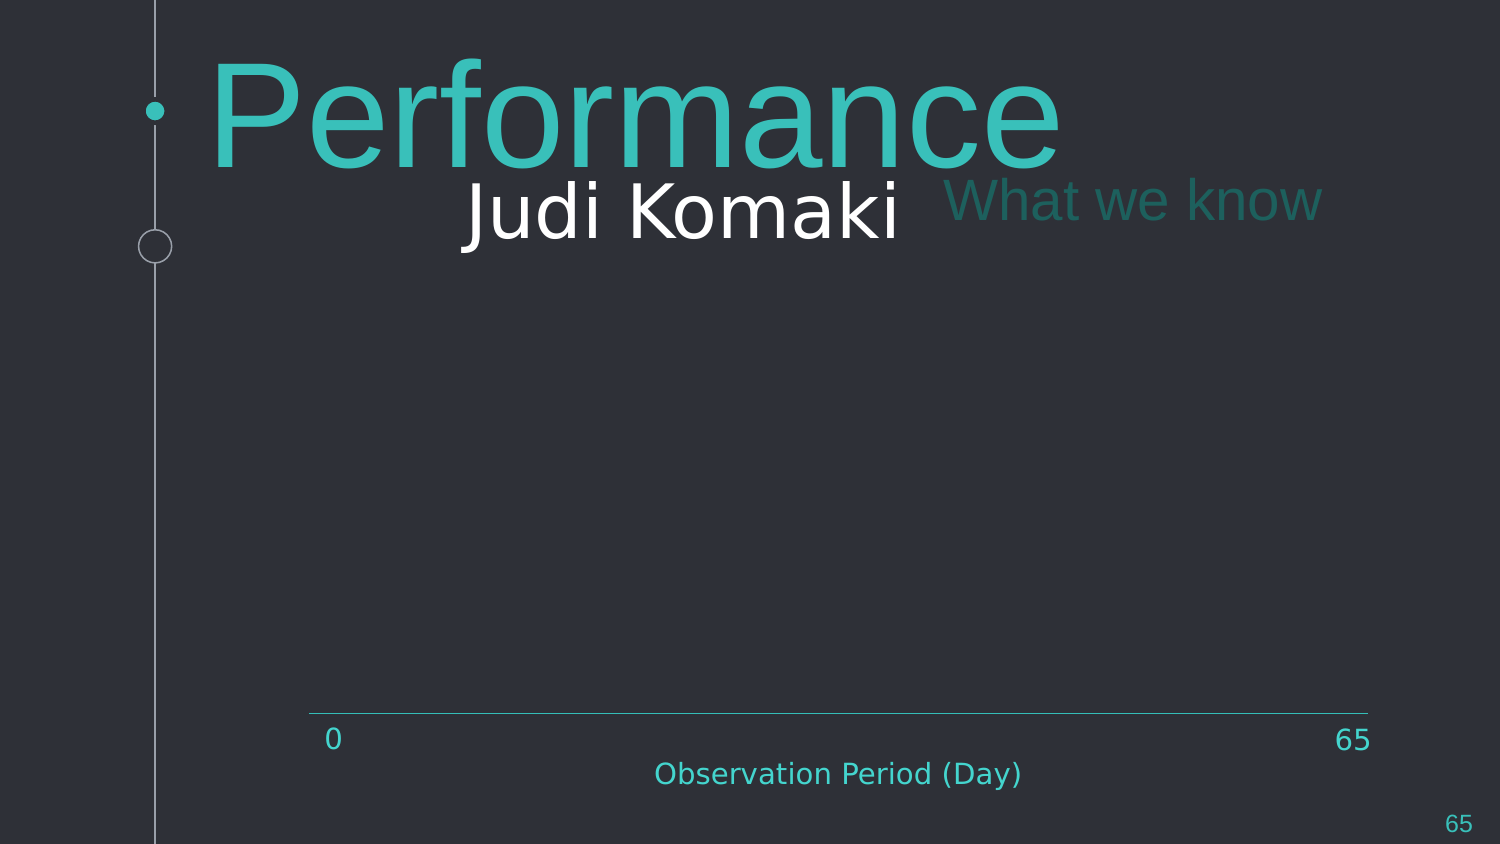

Team Performance
Judi Komaki
What we know
0
65
Observation Period (Day)
65